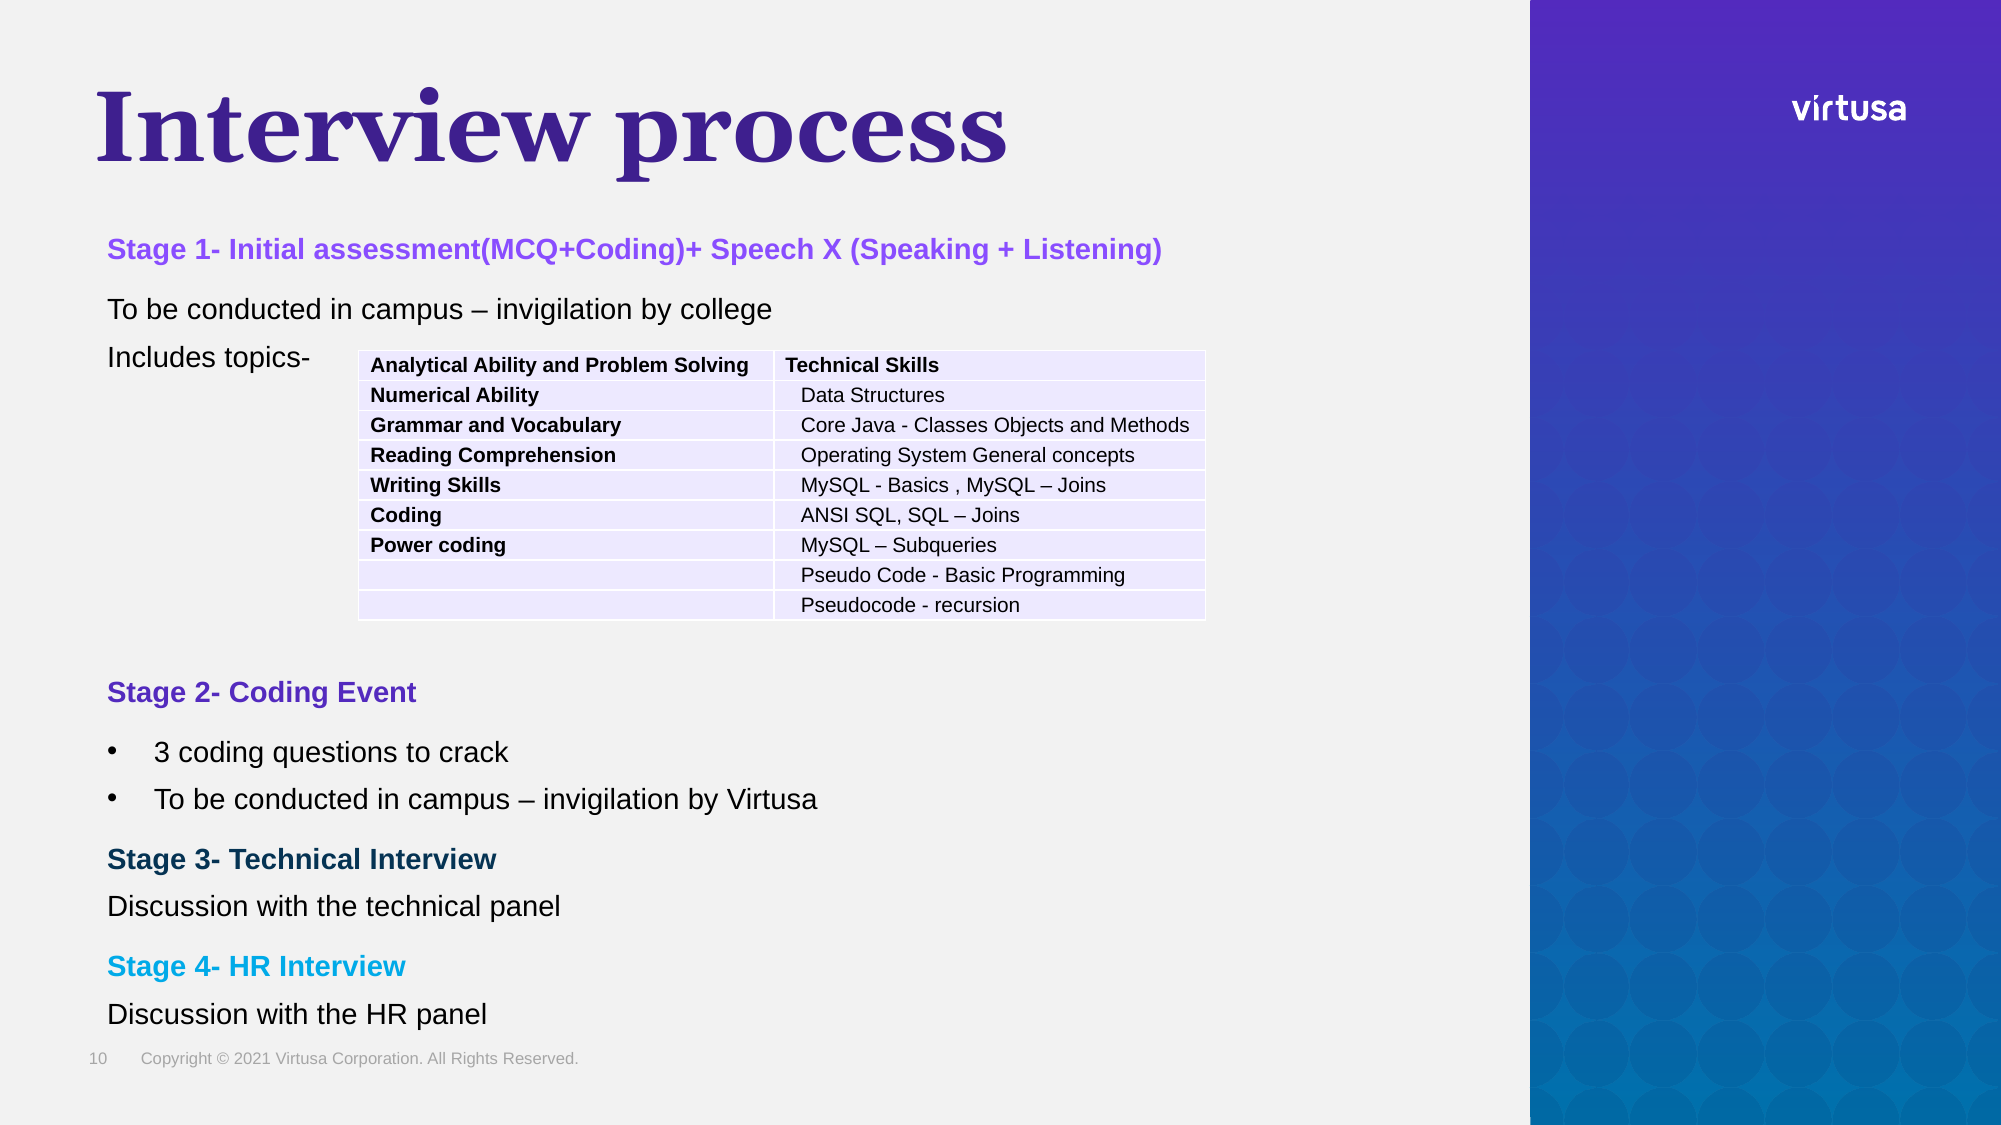

# Interview process
Stage 1- Initial assessment(MCQ+Coding)+ Speech X (Speaking + Listening)
To be conducted in campus – invigilation by college
Includes topics-
| Analytical Ability and Problem Solving | Technical Skills |
| --- | --- |
| Numerical Ability | Data Structures |
| Grammar and Vocabulary | Core Java - Classes Objects and Methods |
| Reading Comprehension | Operating System General concepts |
| Writing Skills | MySQL - Basics , MySQL – Joins |
| Coding | ANSI SQL, SQL – Joins |
| Power coding | MySQL – Subqueries |
|  | Pseudo Code - Basic Programming |
|  | Pseudocode - recursion |
Stage 2- Coding Event
3 coding questions to crack
To be conducted in campus – invigilation by Virtusa
Stage 3- Technical Interview
Discussion with the technical panel
Stage 4- HR Interview
Discussion with the HR panel